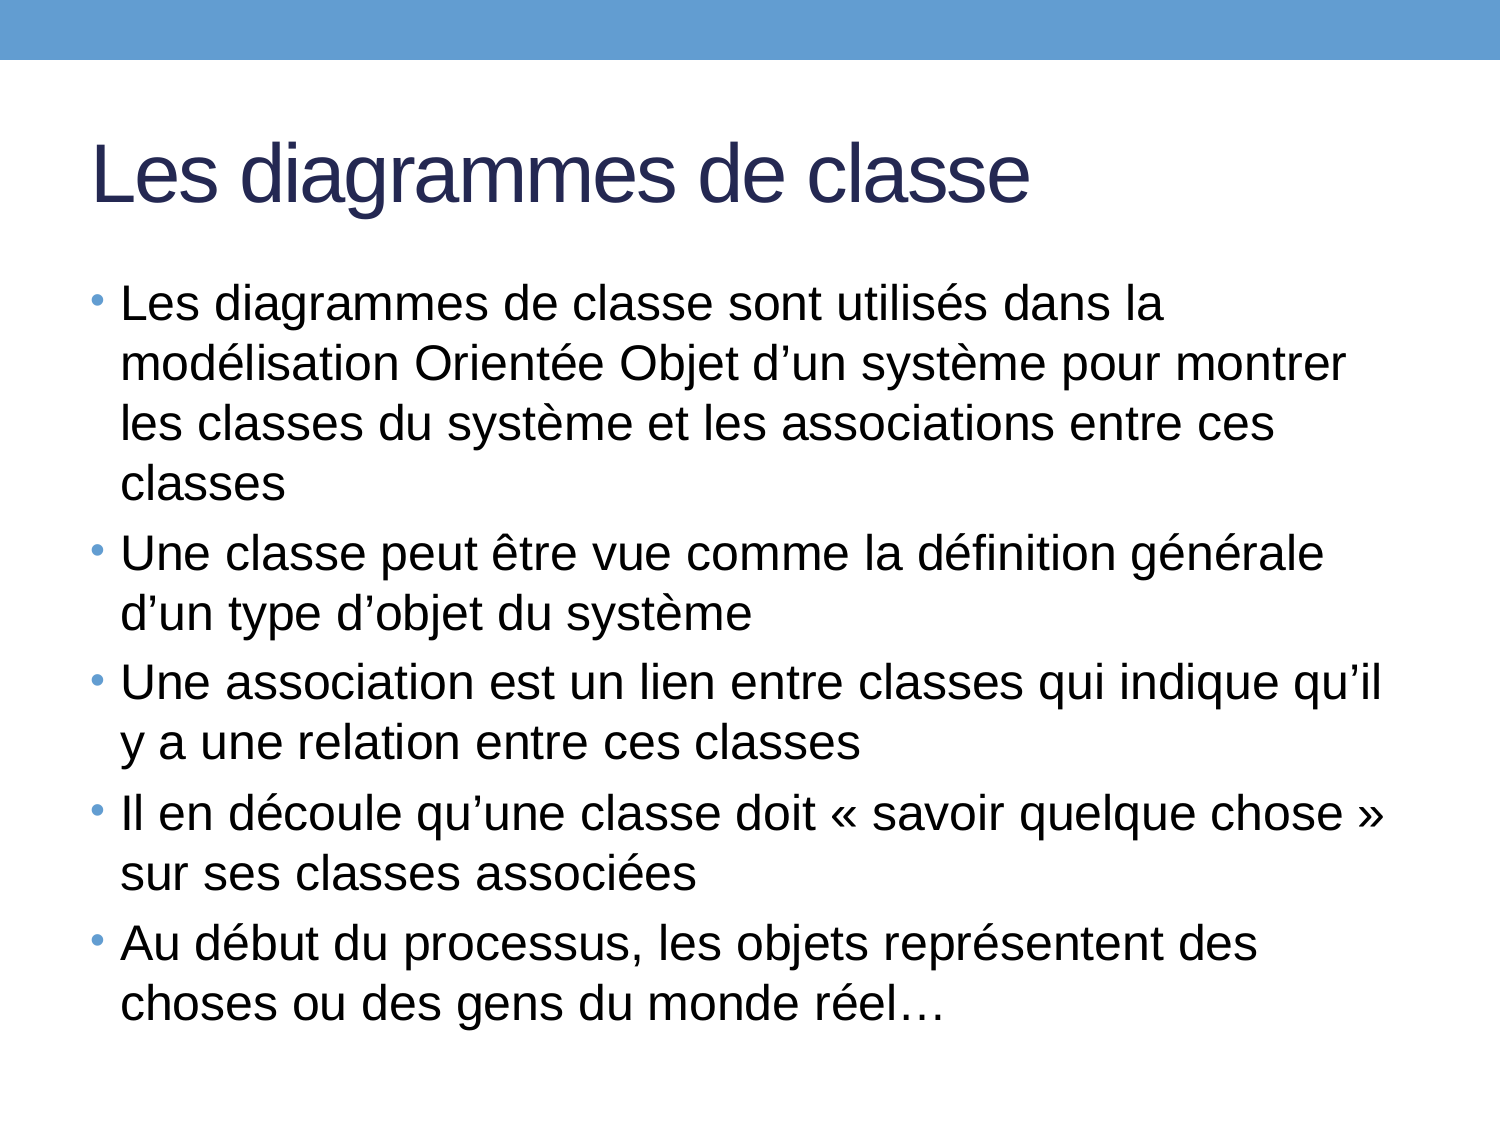

# Les diagrammes de classe
Les diagrammes de classe sont utilisés dans la modélisation Orientée Objet d’un système pour montrer les classes du système et les associations entre ces classes
Une classe peut être vue comme la définition générale d’un type d’objet du système
Une association est un lien entre classes qui indique qu’il y a une relation entre ces classes
Il en découle qu’une classe doit « savoir quelque chose » sur ses classes associées
Au début du processus, les objets représentent des choses ou des gens du monde réel…